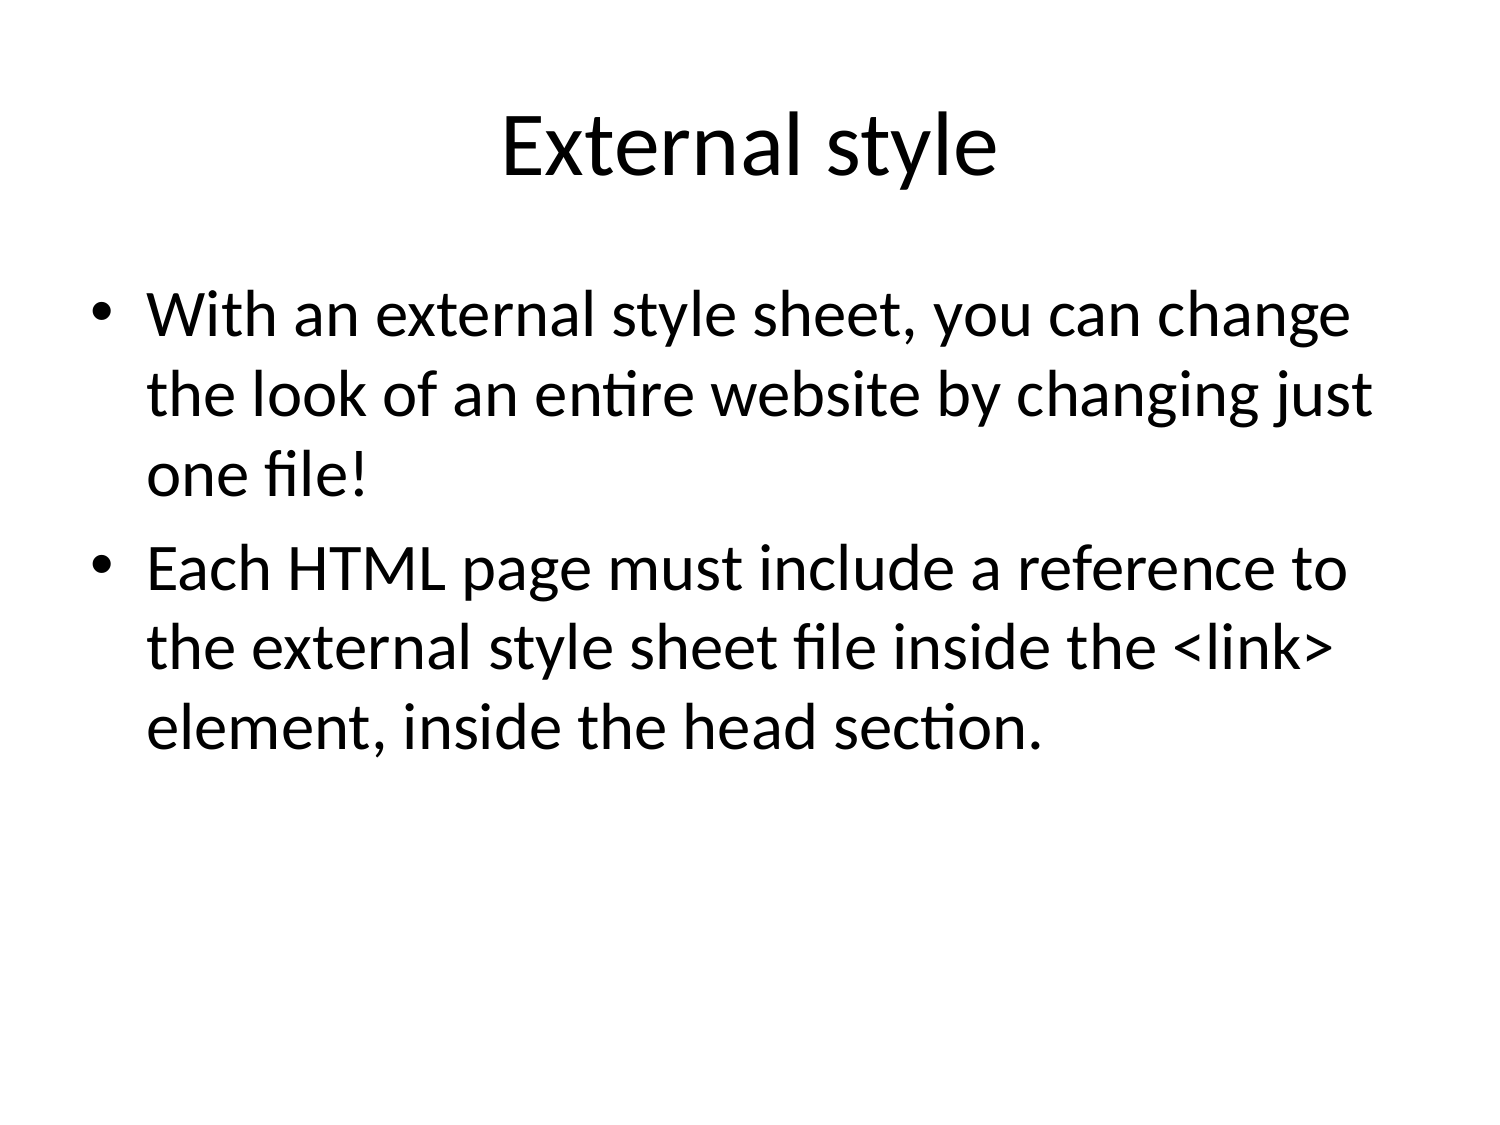

# External style
With an external style sheet, you can change the look of an entire website by changing just one file!
Each HTML page must include a reference to the external style sheet file inside the <link> element, inside the head section.